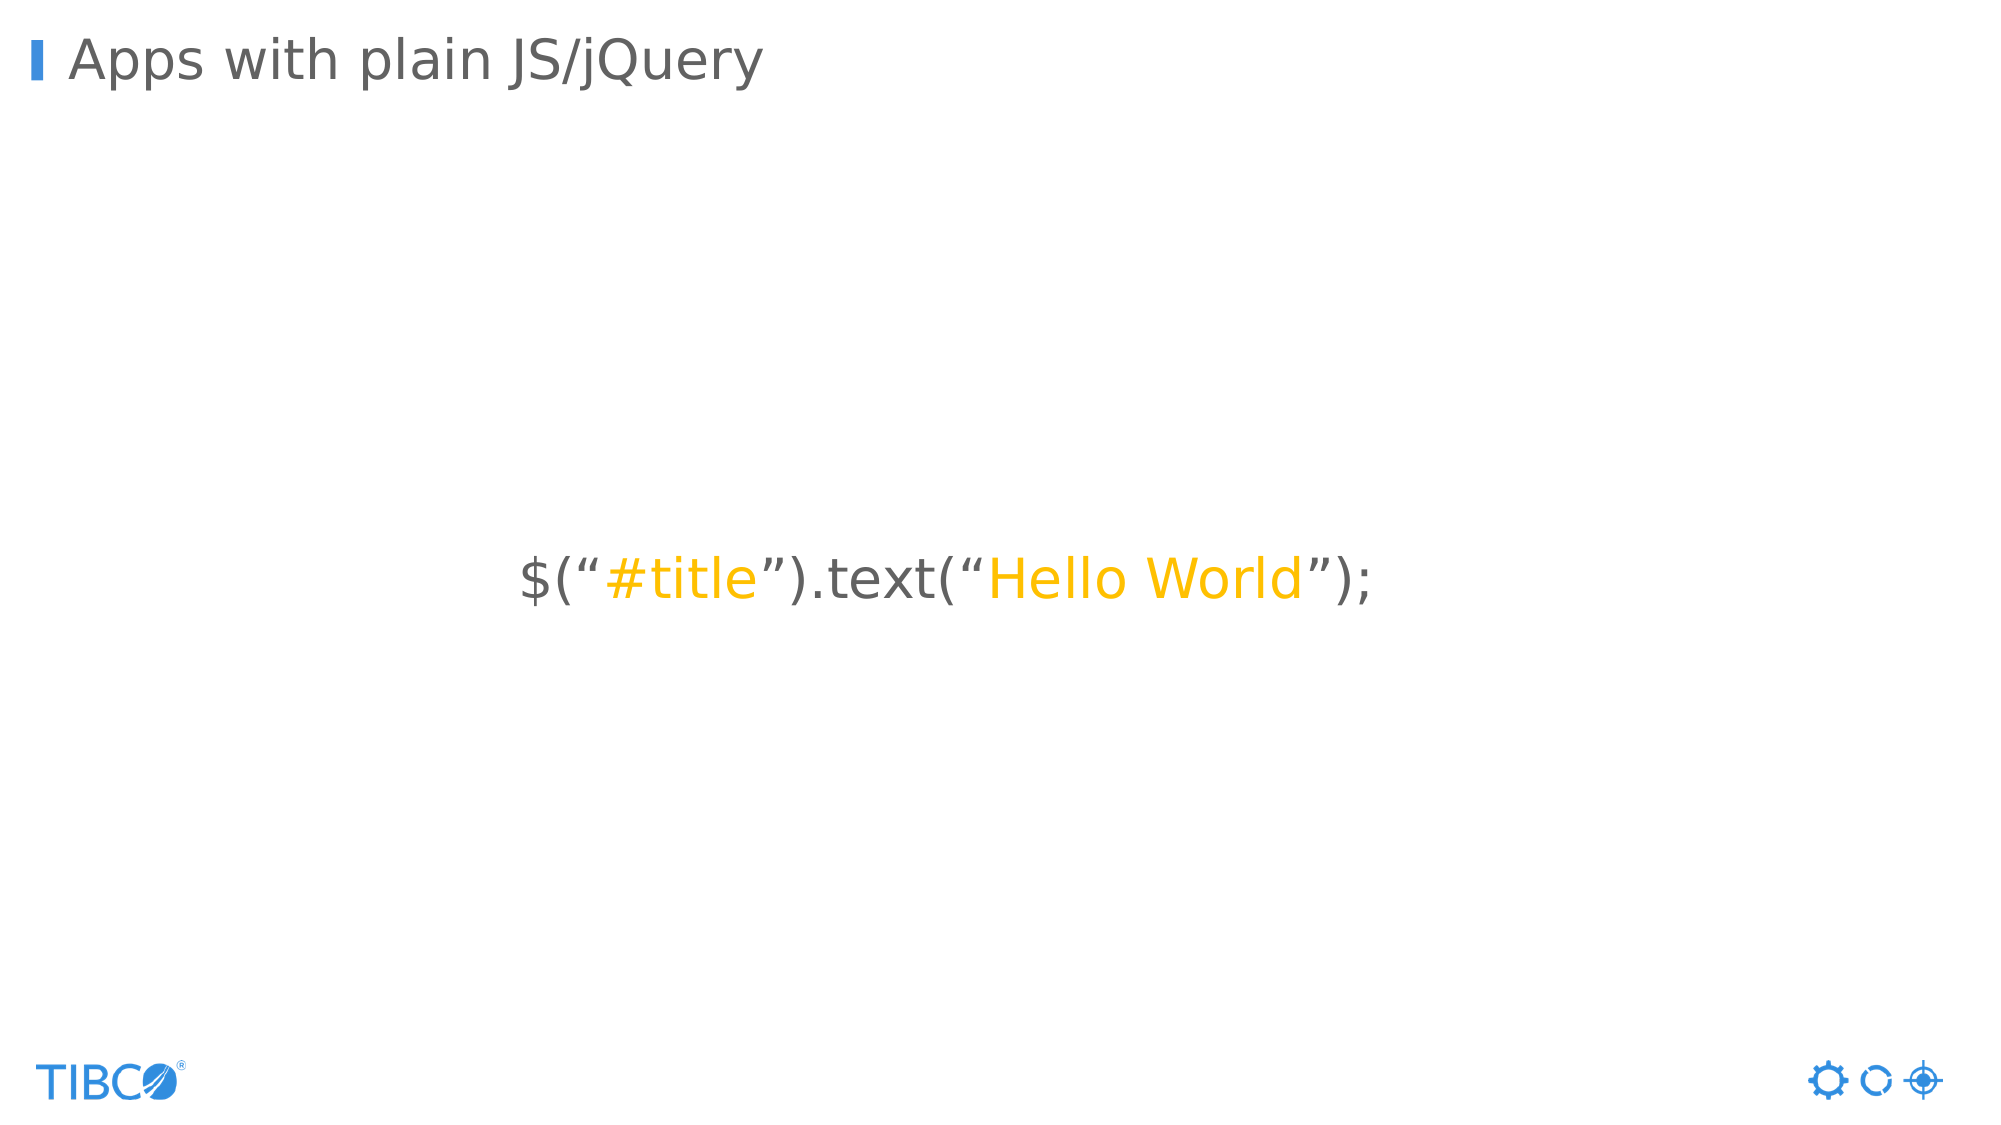

# Apps with plain JS/jQuery

			$(“#title”).text(“Hello World”);